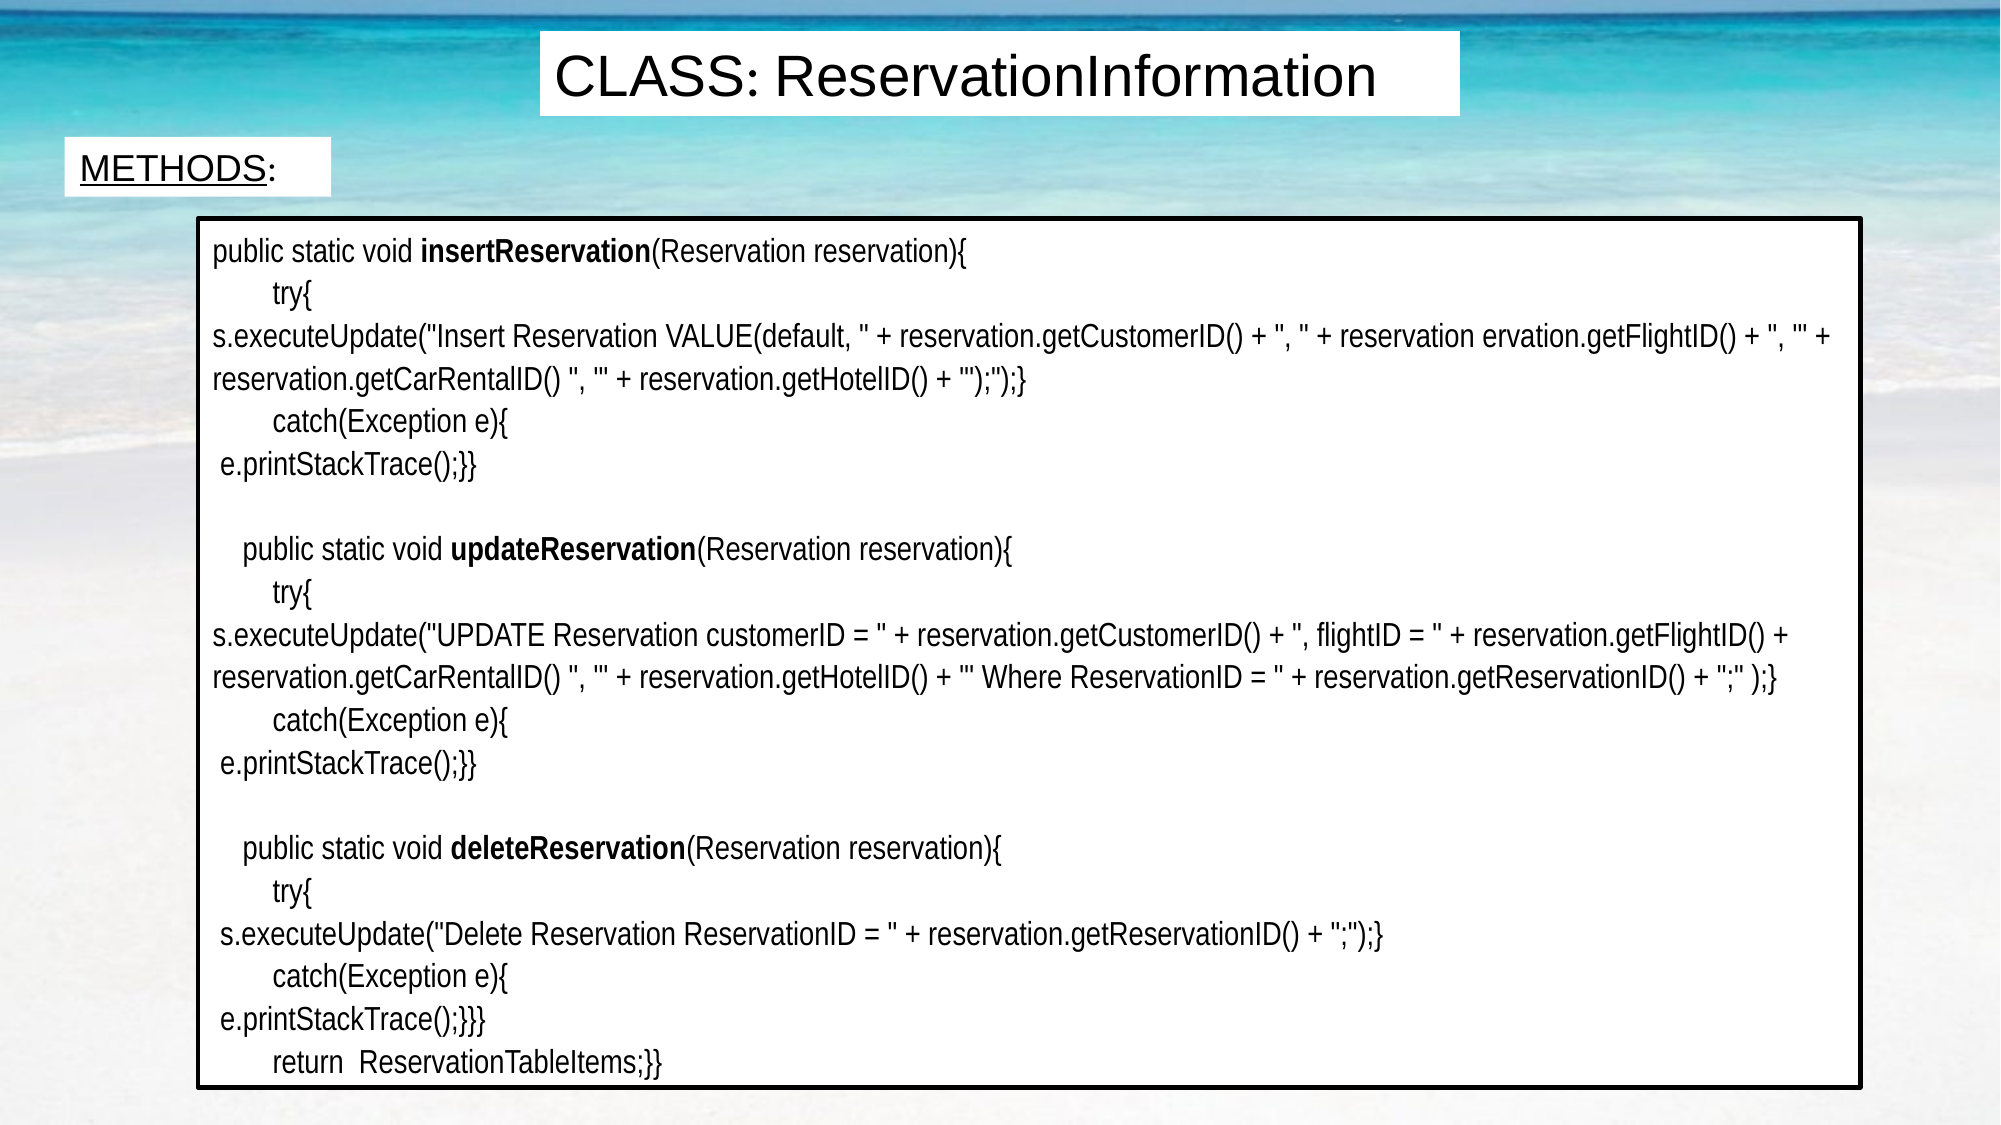

CLASS: ReservationInformation
METHODS:
public static void insertReservation(Reservation reservation){
        try{
s.executeUpdate("Insert Reservation VALUE(default, " + reservation.getCustomerID() + ", " + reservation ervation.getFlightID() + ", '" + reservation.getCarRentalID() ", '" + reservation.getHotelID() + "');");}
        catch(Exception e){
 e.printStackTrace();}}

    public static void updateReservation(Reservation reservation){
        try{
s.executeUpdate("UPDATE Reservation customerID = " + reservation.getCustomerID() + ", flightID = " + reservation.getFlightID() + reservation.getCarRentalID() ", '" + reservation.getHotelID() + "' Where ReservationID = " + reservation.getReservationID() + ";" );}
        catch(Exception e){
 e.printStackTrace();}}

    public static void deleteReservation(Reservation reservation){
        try{
 s.executeUpdate("Delete Reservation ReservationID = " + reservation.getReservationID() + ";");}
        catch(Exception e){
 e.printStackTrace();}}}
        return  ReservationTableItems;}}